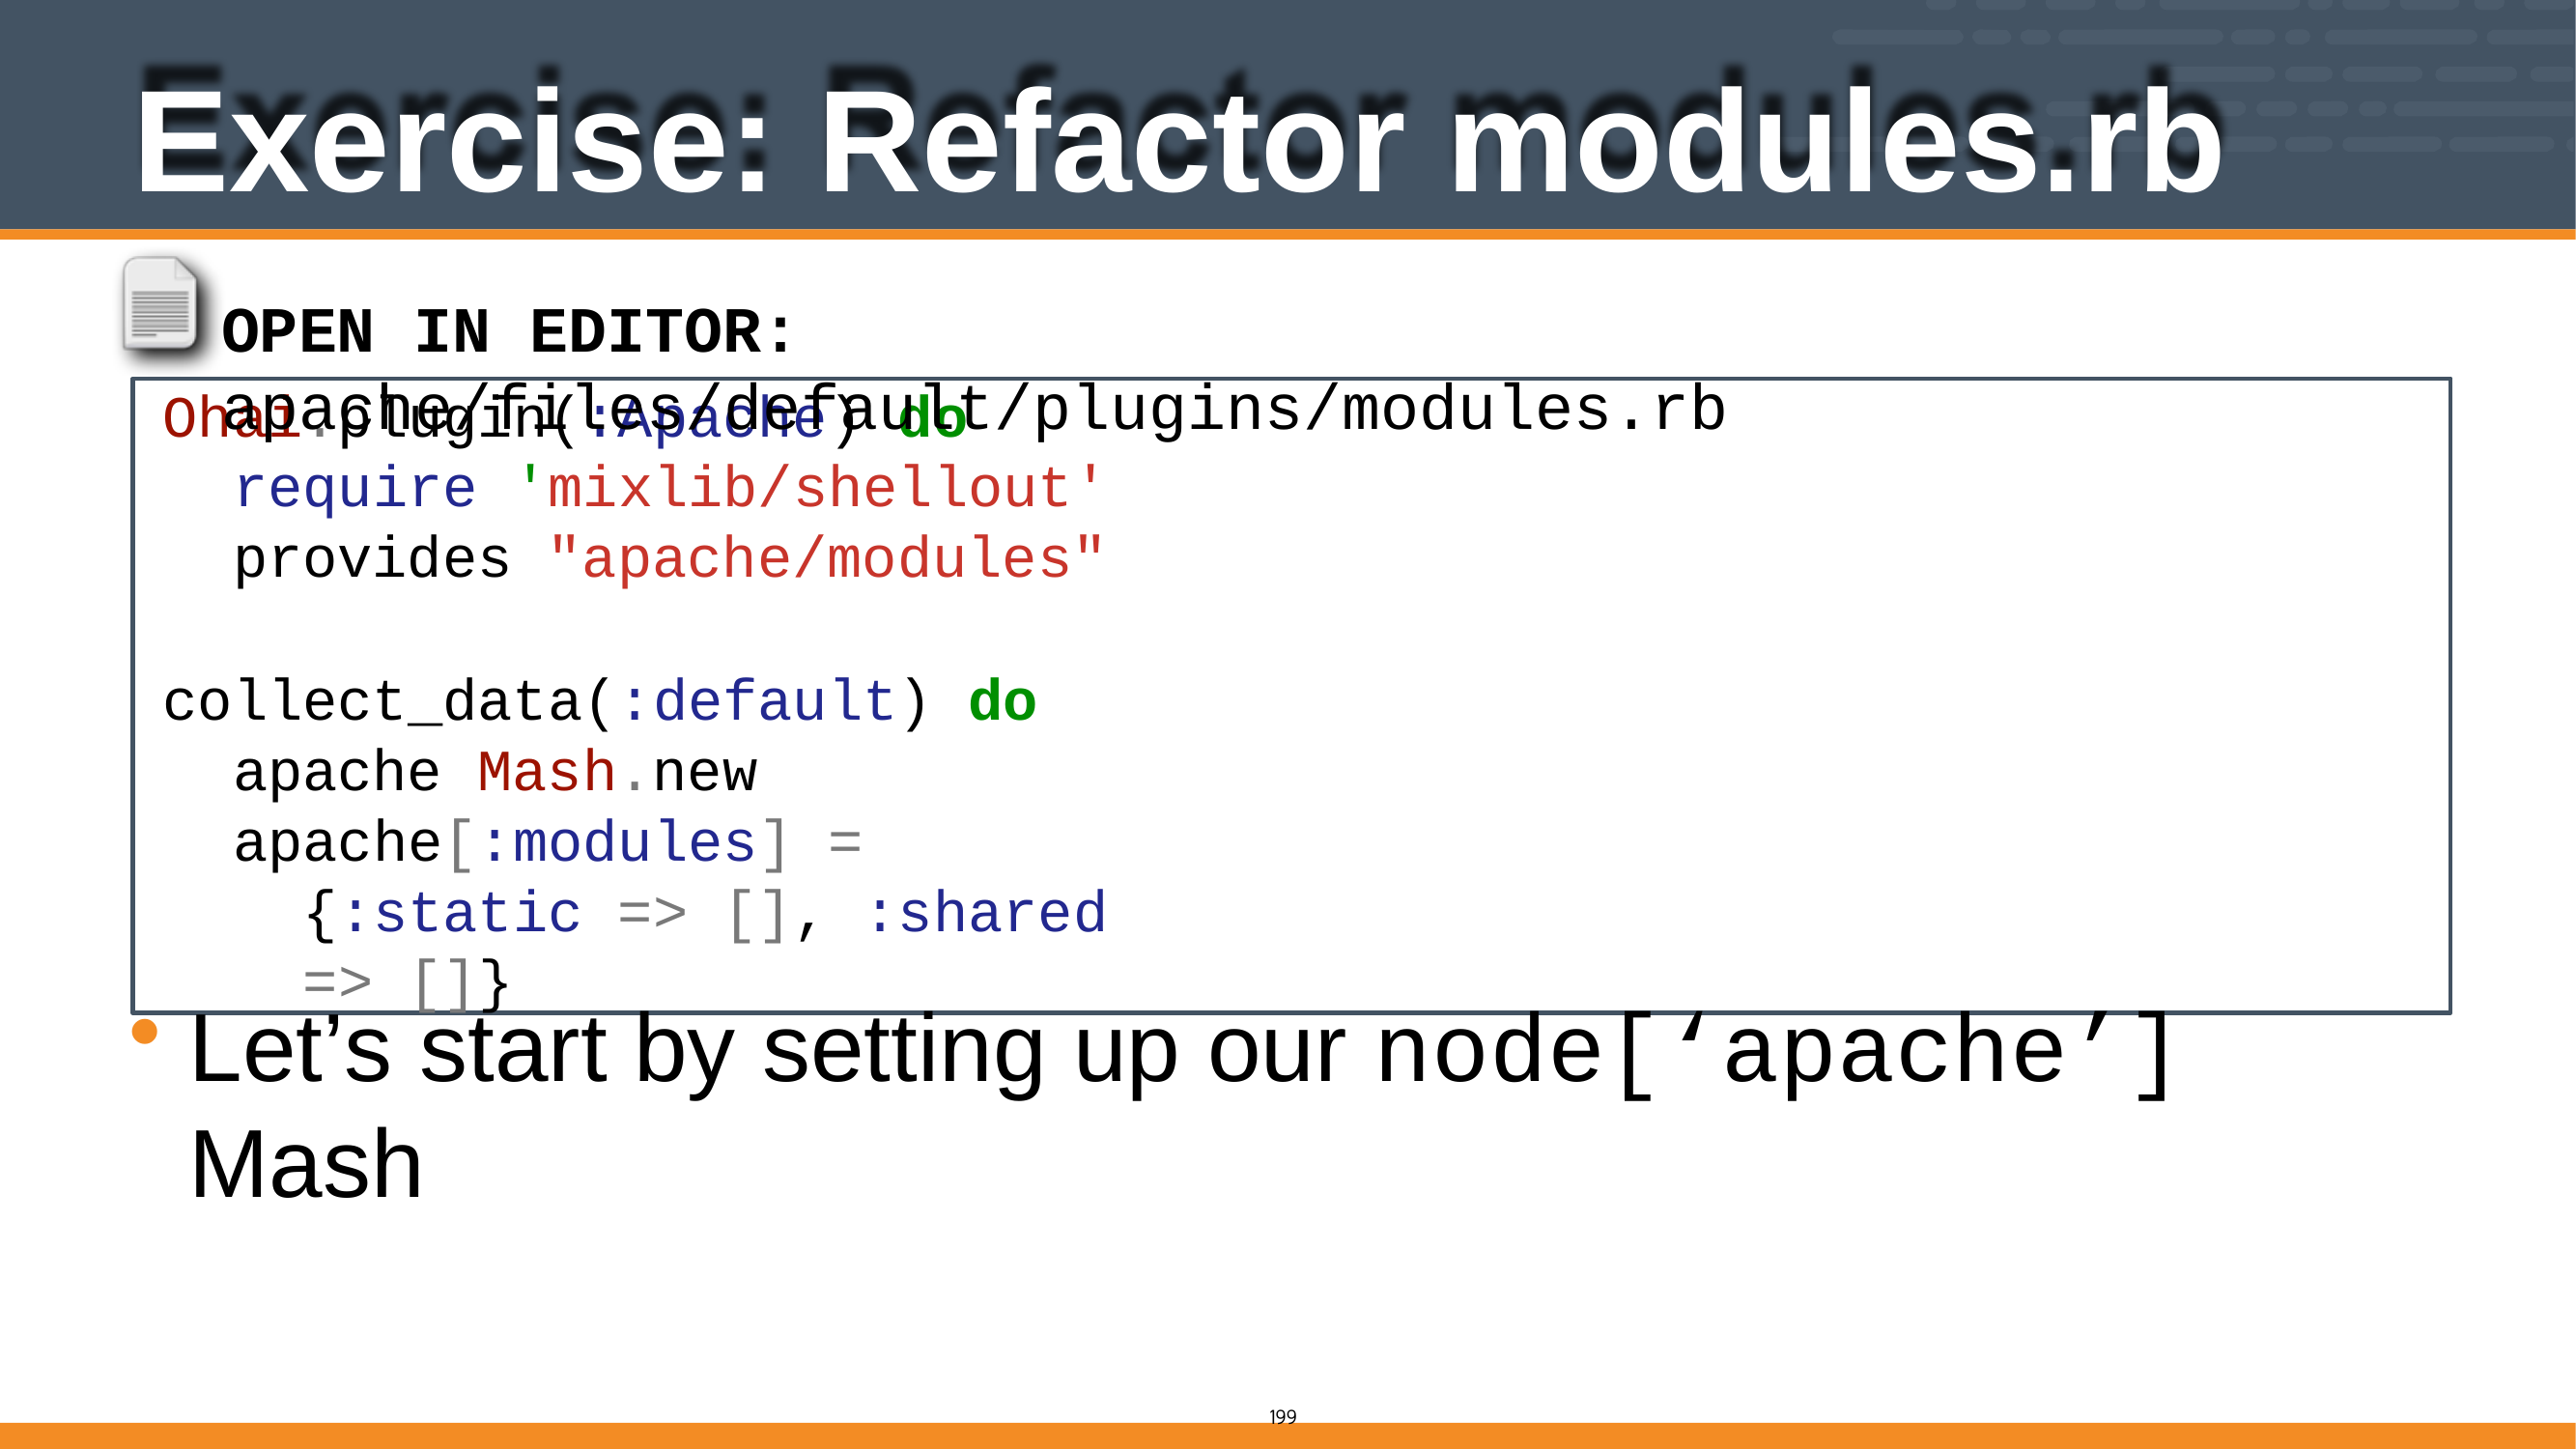

# Exercise: Refactor modules.rb

OPEN IN EDITOR: apache/files/default/plugins/modules.rb

Ohai.plugin(:Apache) do require 'mixlib/shellout' provides "apache/modules"

collect_data(:default) do
apache Mash.new
apache[:modules] = {:static => [], :shared => []}
Let’s start by setting up our node[‘apache’] Mash
199